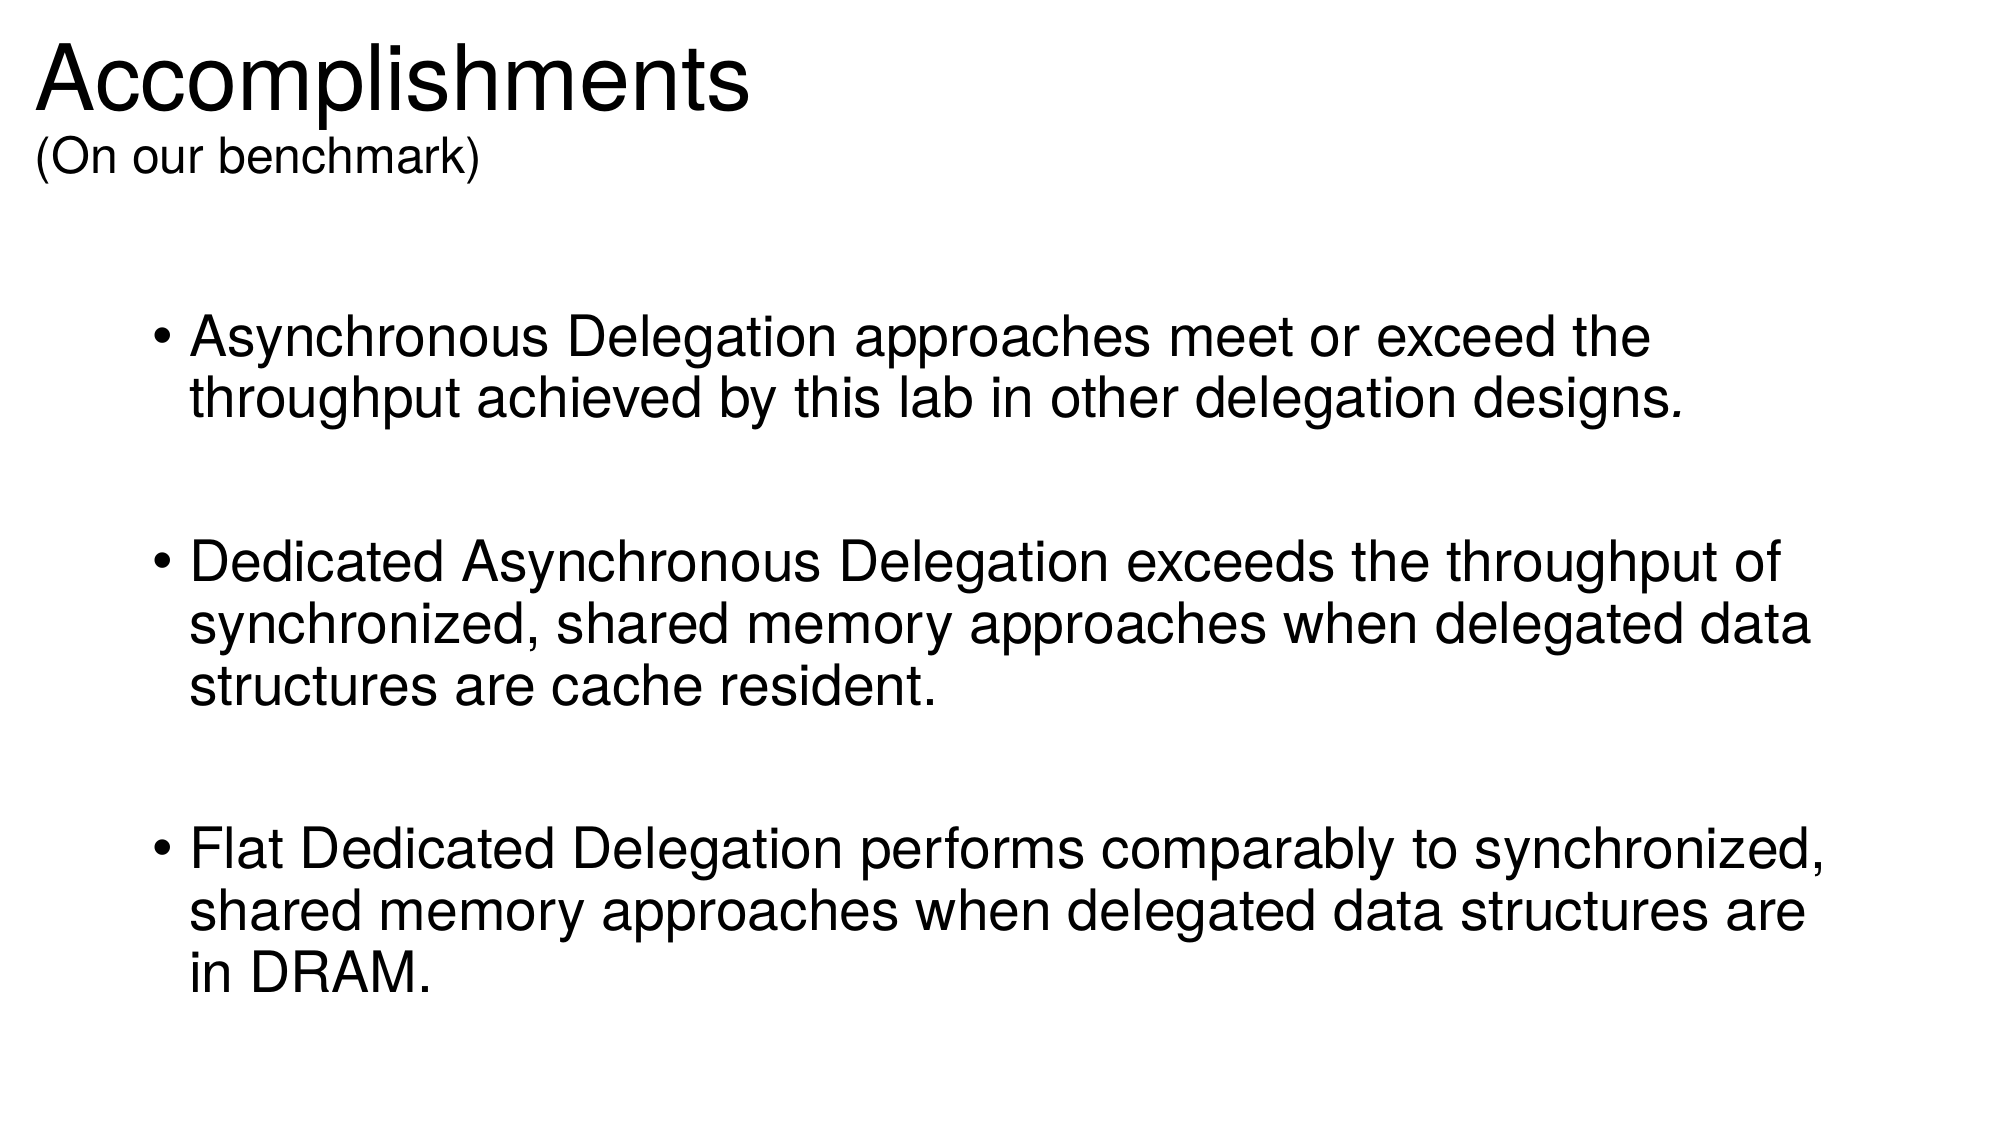

# Accomplishments (On our benchmark)
Asynchronous Delegation approaches meet or exceed the throughput achieved by this lab in other delegation designs.

Dedicated Asynchronous Delegation exceeds the throughput of synchronized, shared memory approaches when delegated data structures are cache resident.

Flat Dedicated Delegation performs comparably to synchronized, shared memory approaches when delegated data structures are in DRAM.